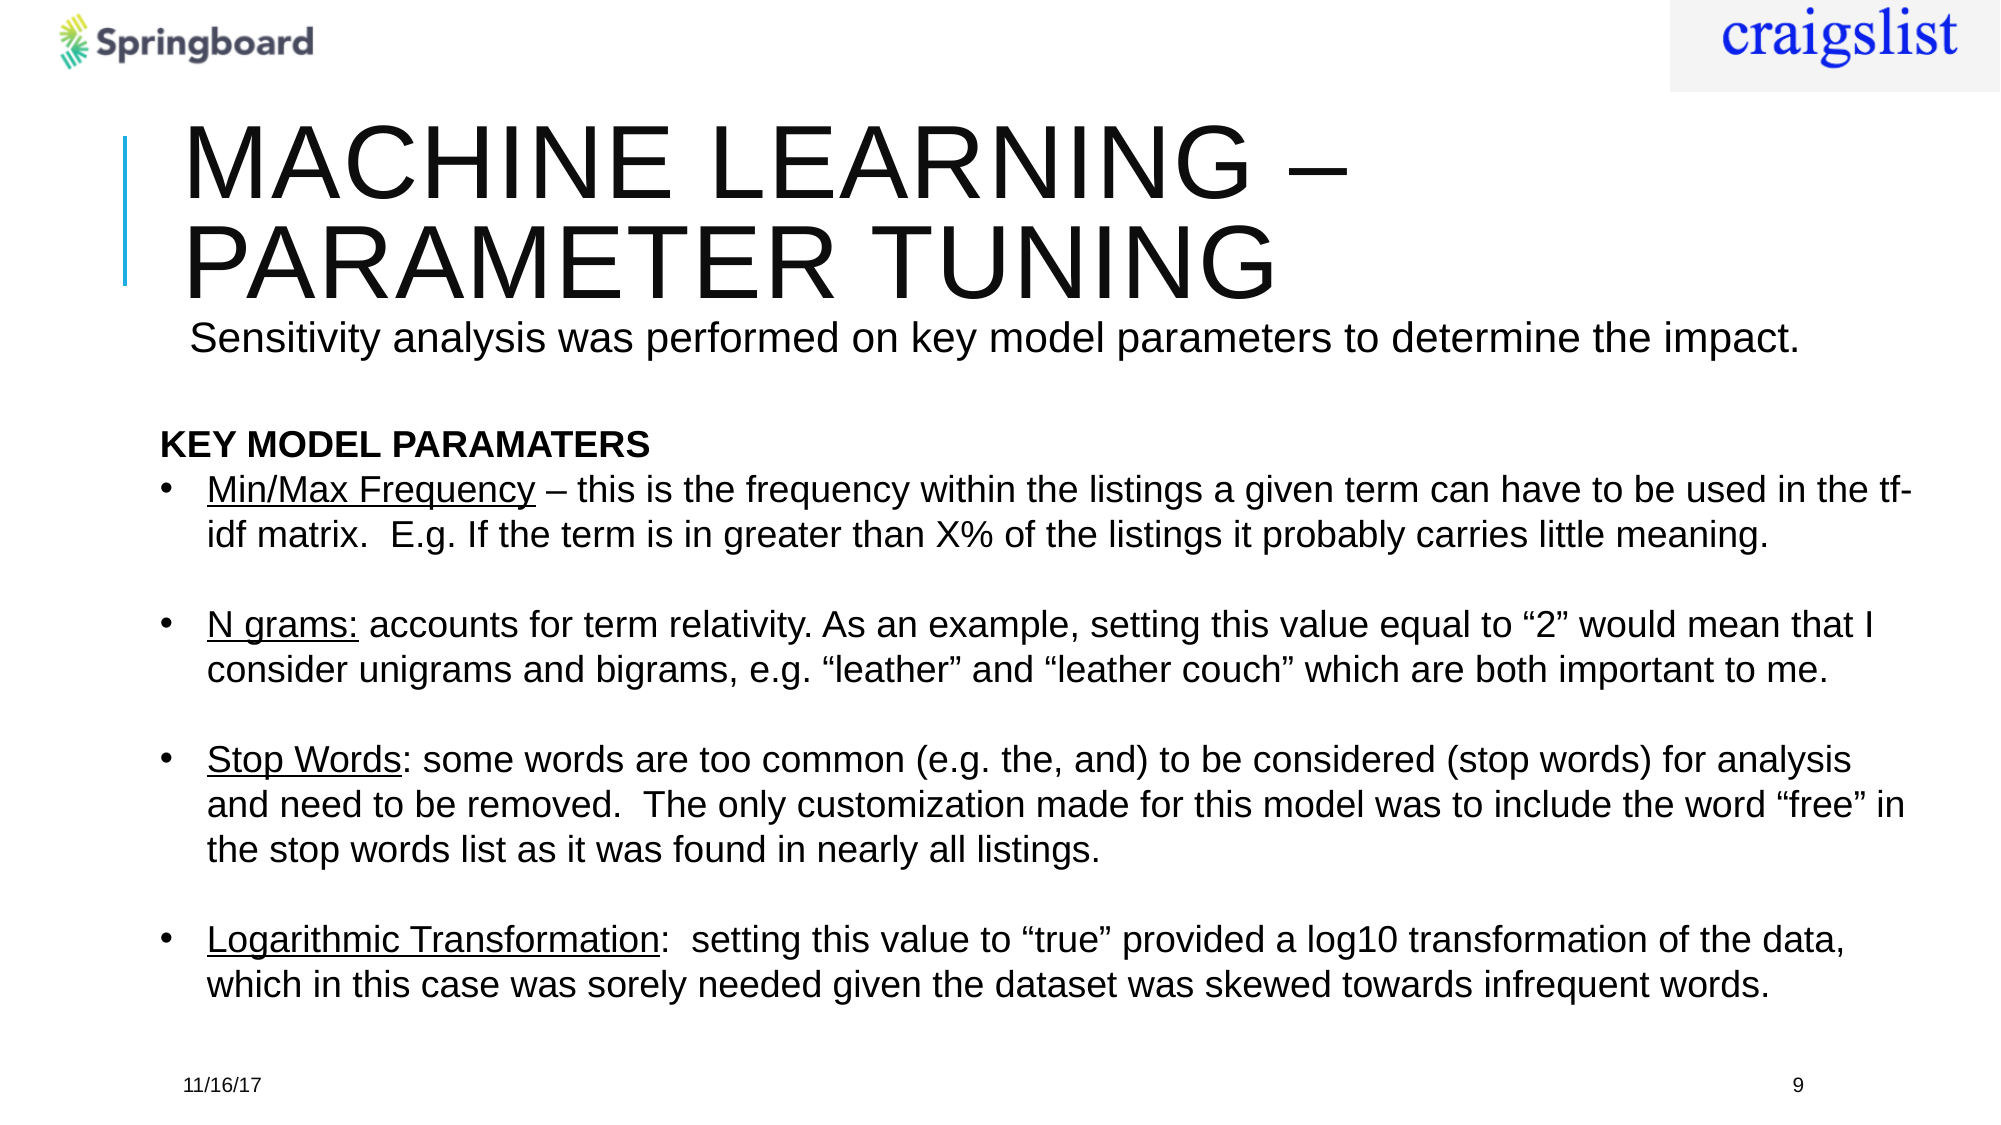

# MACHINE LEARNING – PARAMETER TUNING
Sensitivity analysis was performed on key model parameters to determine the impact.
KEY MODEL PARAMATERS
Min/Max Frequency – this is the frequency within the listings a given term can have to be used in the tf-idf matrix.  E.g. If the term is in greater than X% of the listings it probably carries little meaning.

N grams: accounts for term relativity. As an example, setting this value equal to “2” would mean that I consider unigrams and bigrams, e.g. “leather” and “leather couch” which are both important to me.

Stop Words: some words are too common (e.g. the, and) to be considered (stop words) for analysis and need to be removed.  The only customization made for this model was to include the word “free” in the stop words list as it was found in nearly all listings.

Logarithmic Transformation:  setting this value to “true” provided a log10 transformation of the data, which in this case was sorely needed given the dataset was skewed towards infrequent words.
11/16/17
9